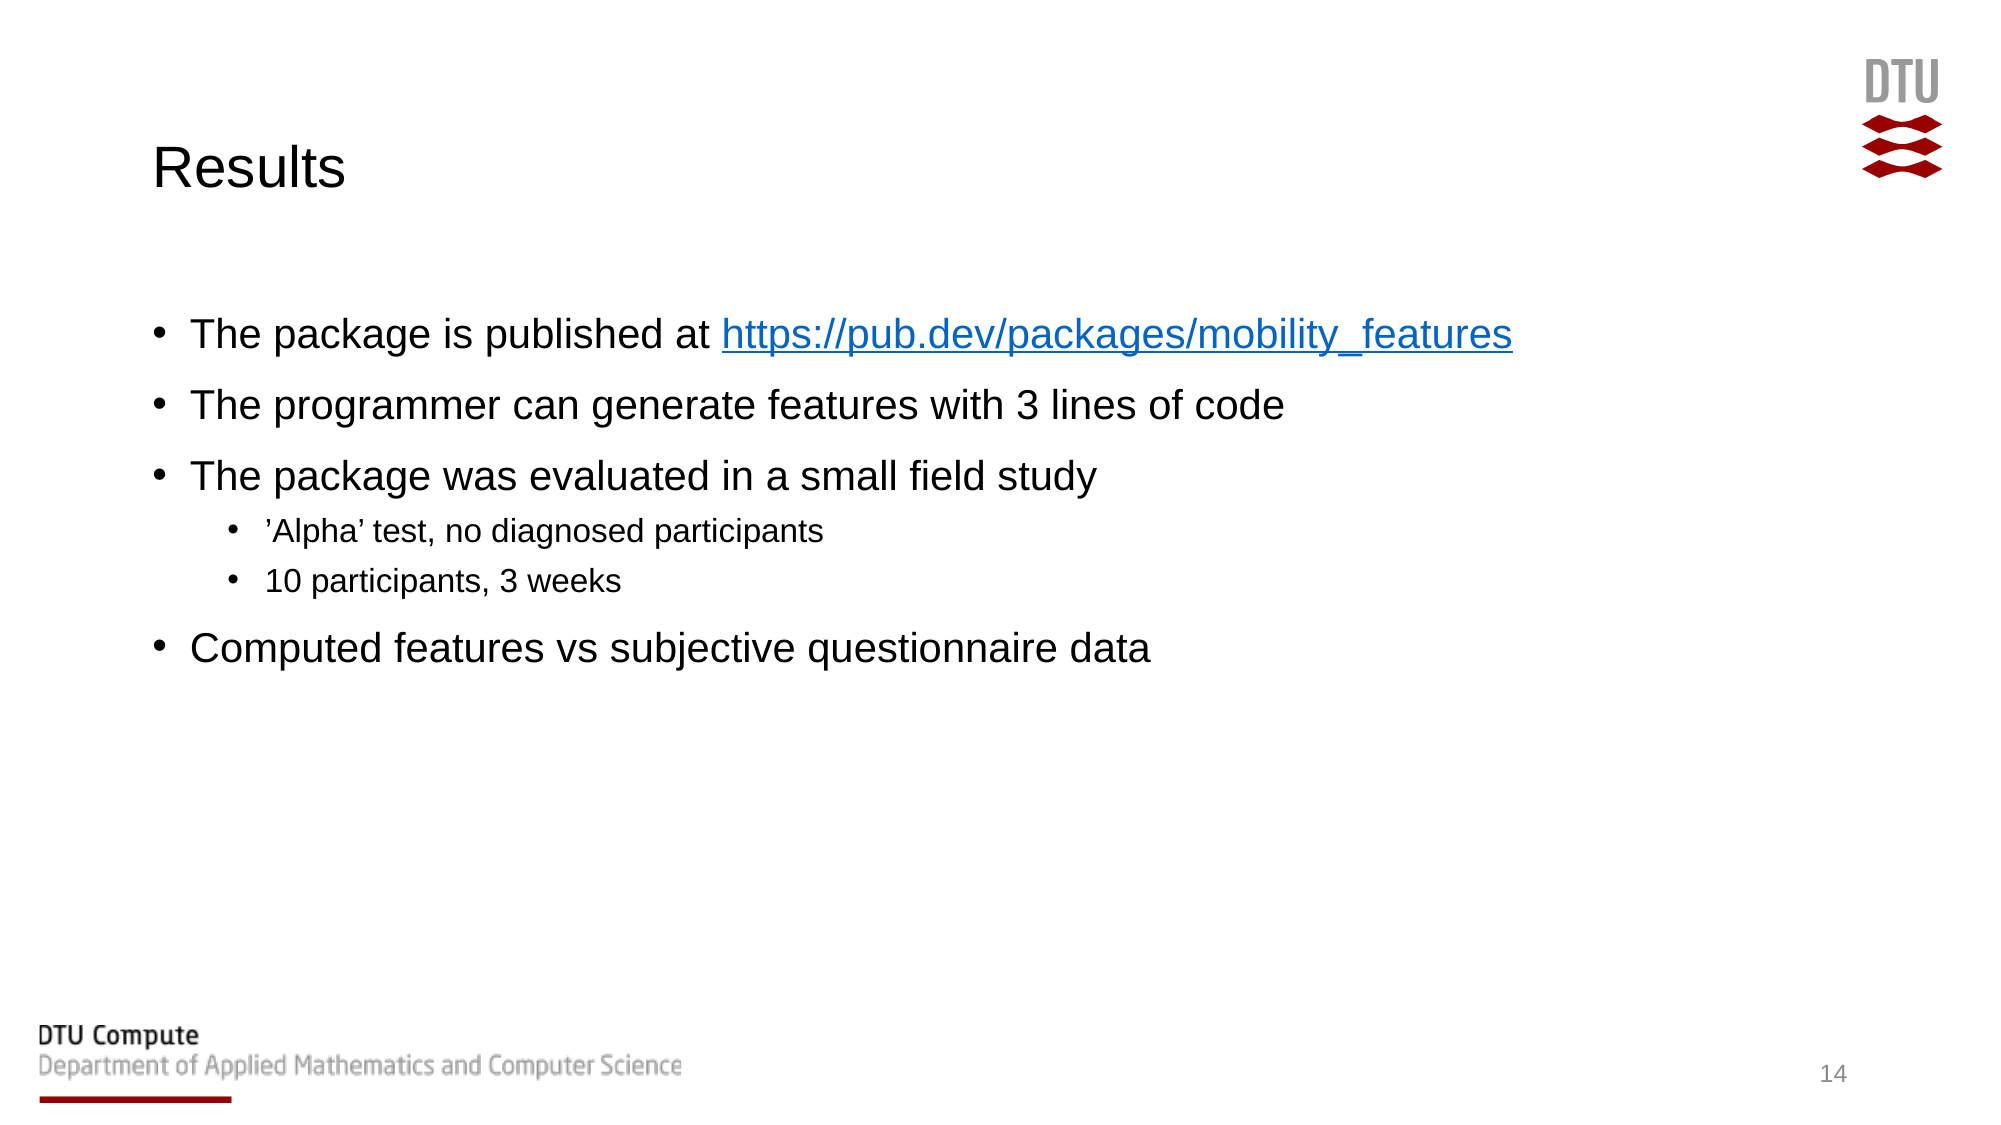

# Results
The package is published at https://pub.dev/packages/mobility_features
The programmer can generate features with 3 lines of code
The package was evaluated in a small field study
’Alpha’ test, no diagnosed participants
10 participants, 3 weeks
Computed features vs subjective questionnaire data
14